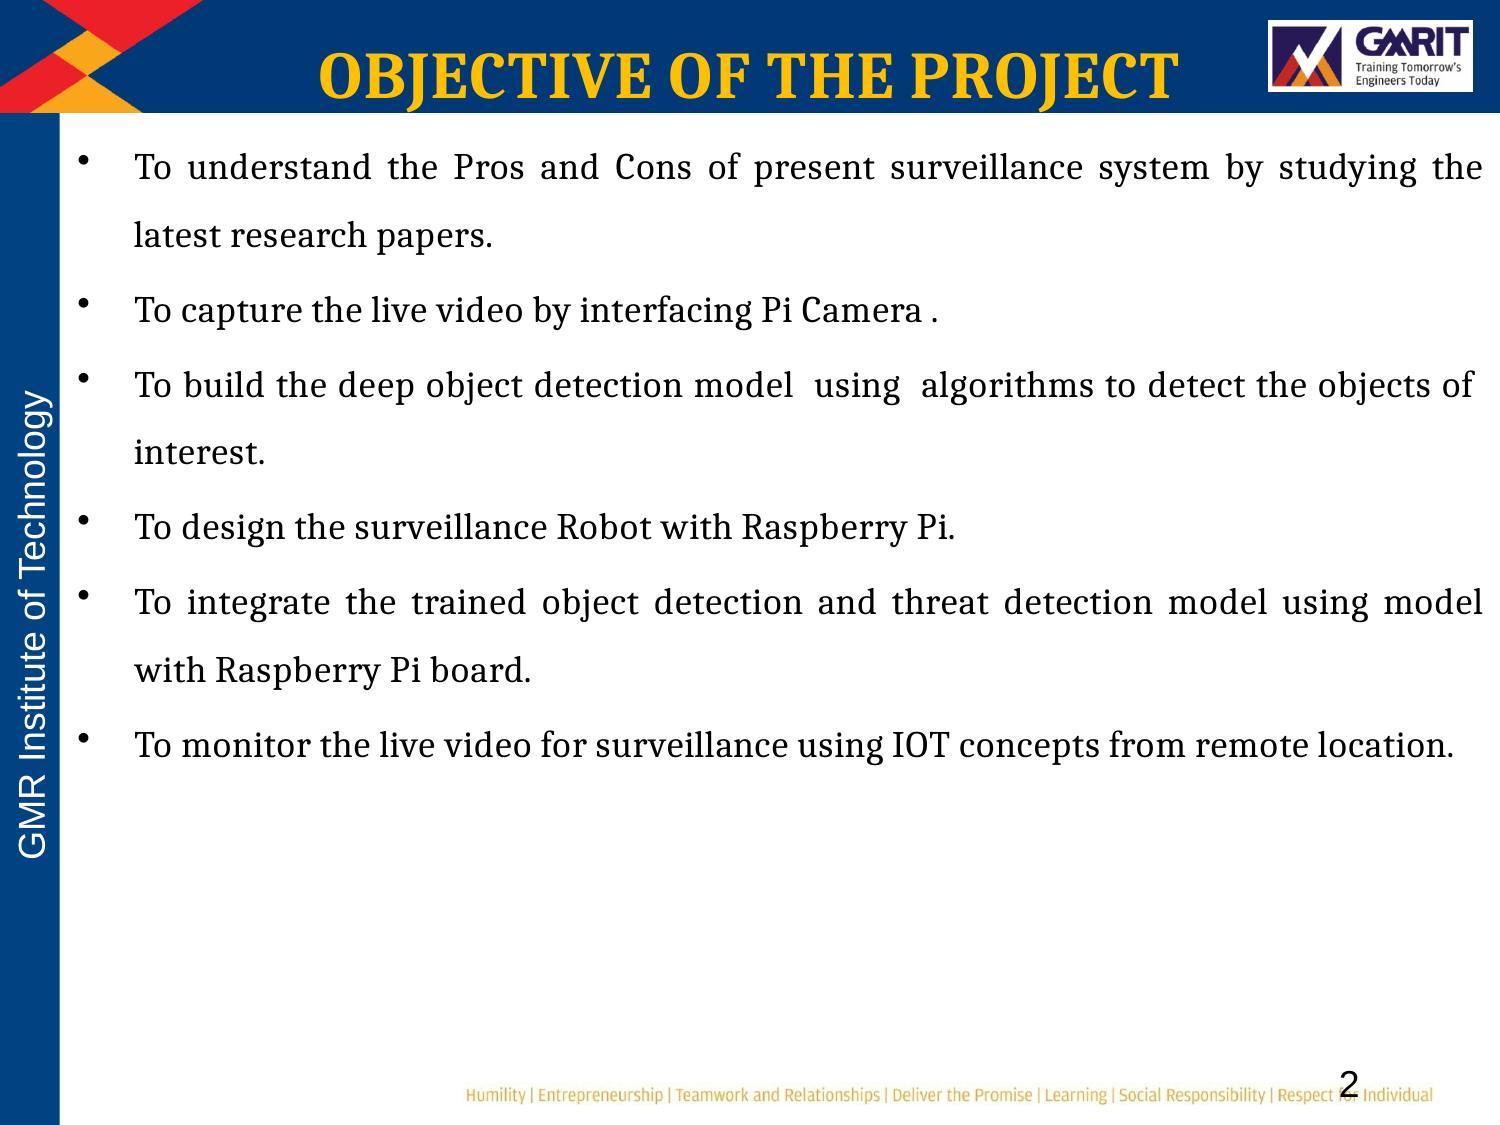

# OBJECTIVE OF THE PROJECT
To understand the Pros and Cons of present surveillance system by studying the latest research papers.
To capture the live video by interfacing Pi Camera .
To build the deep object detection model  using  algorithms to detect the objects of  interest.
To design the surveillance Robot with Raspberry Pi.
To integrate the trained object detection and threat detection model using model with Raspberry Pi board.
To monitor the live video for surveillance using IOT concepts from remote location.

             2